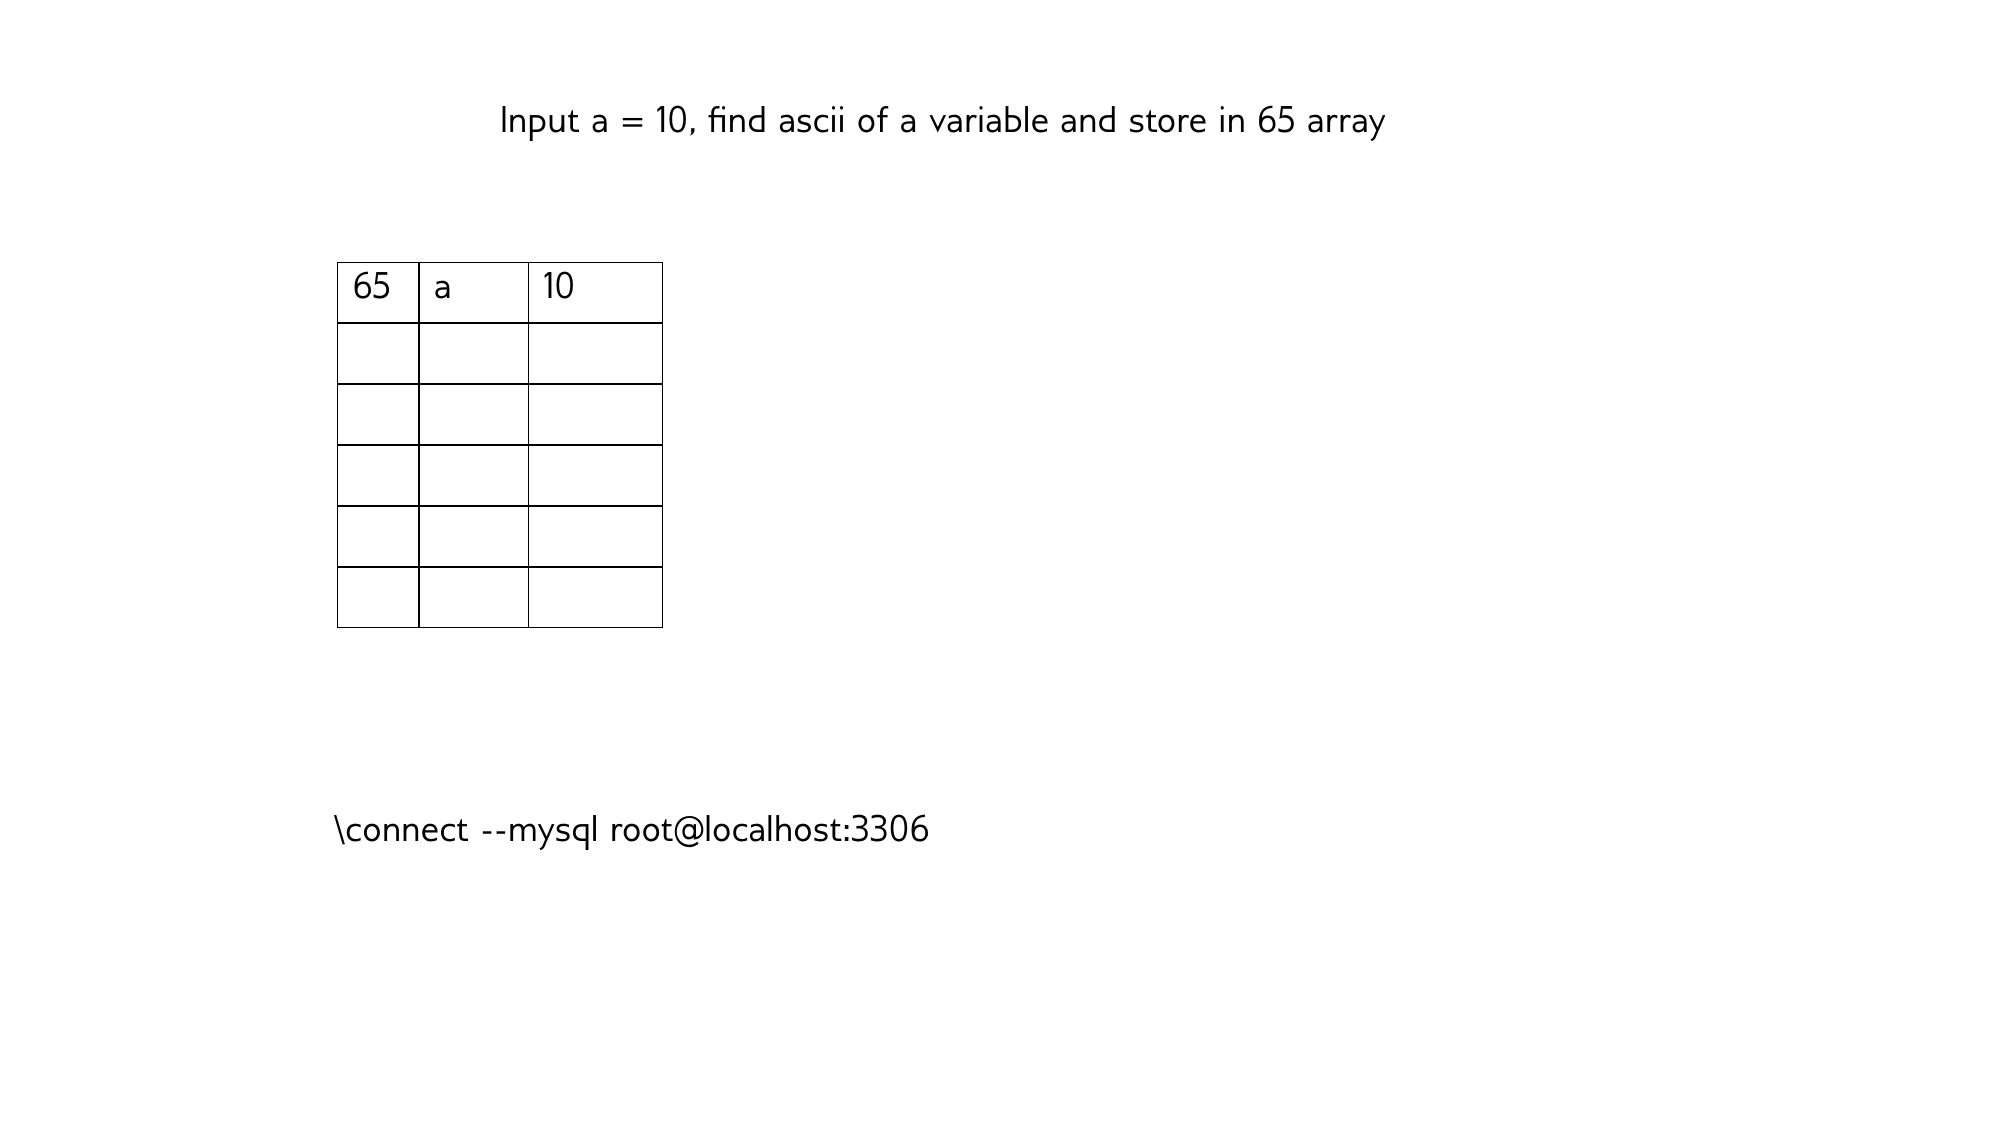

Input a = 10, find ascii of a variable and store in 65 array
| 65 | a | 10 |
| --- | --- | --- |
|  |  |  |
|  |  |  |
|  |  |  |
|  |  |  |
|  |  |  |
\connect --mysql root@localhost:3306